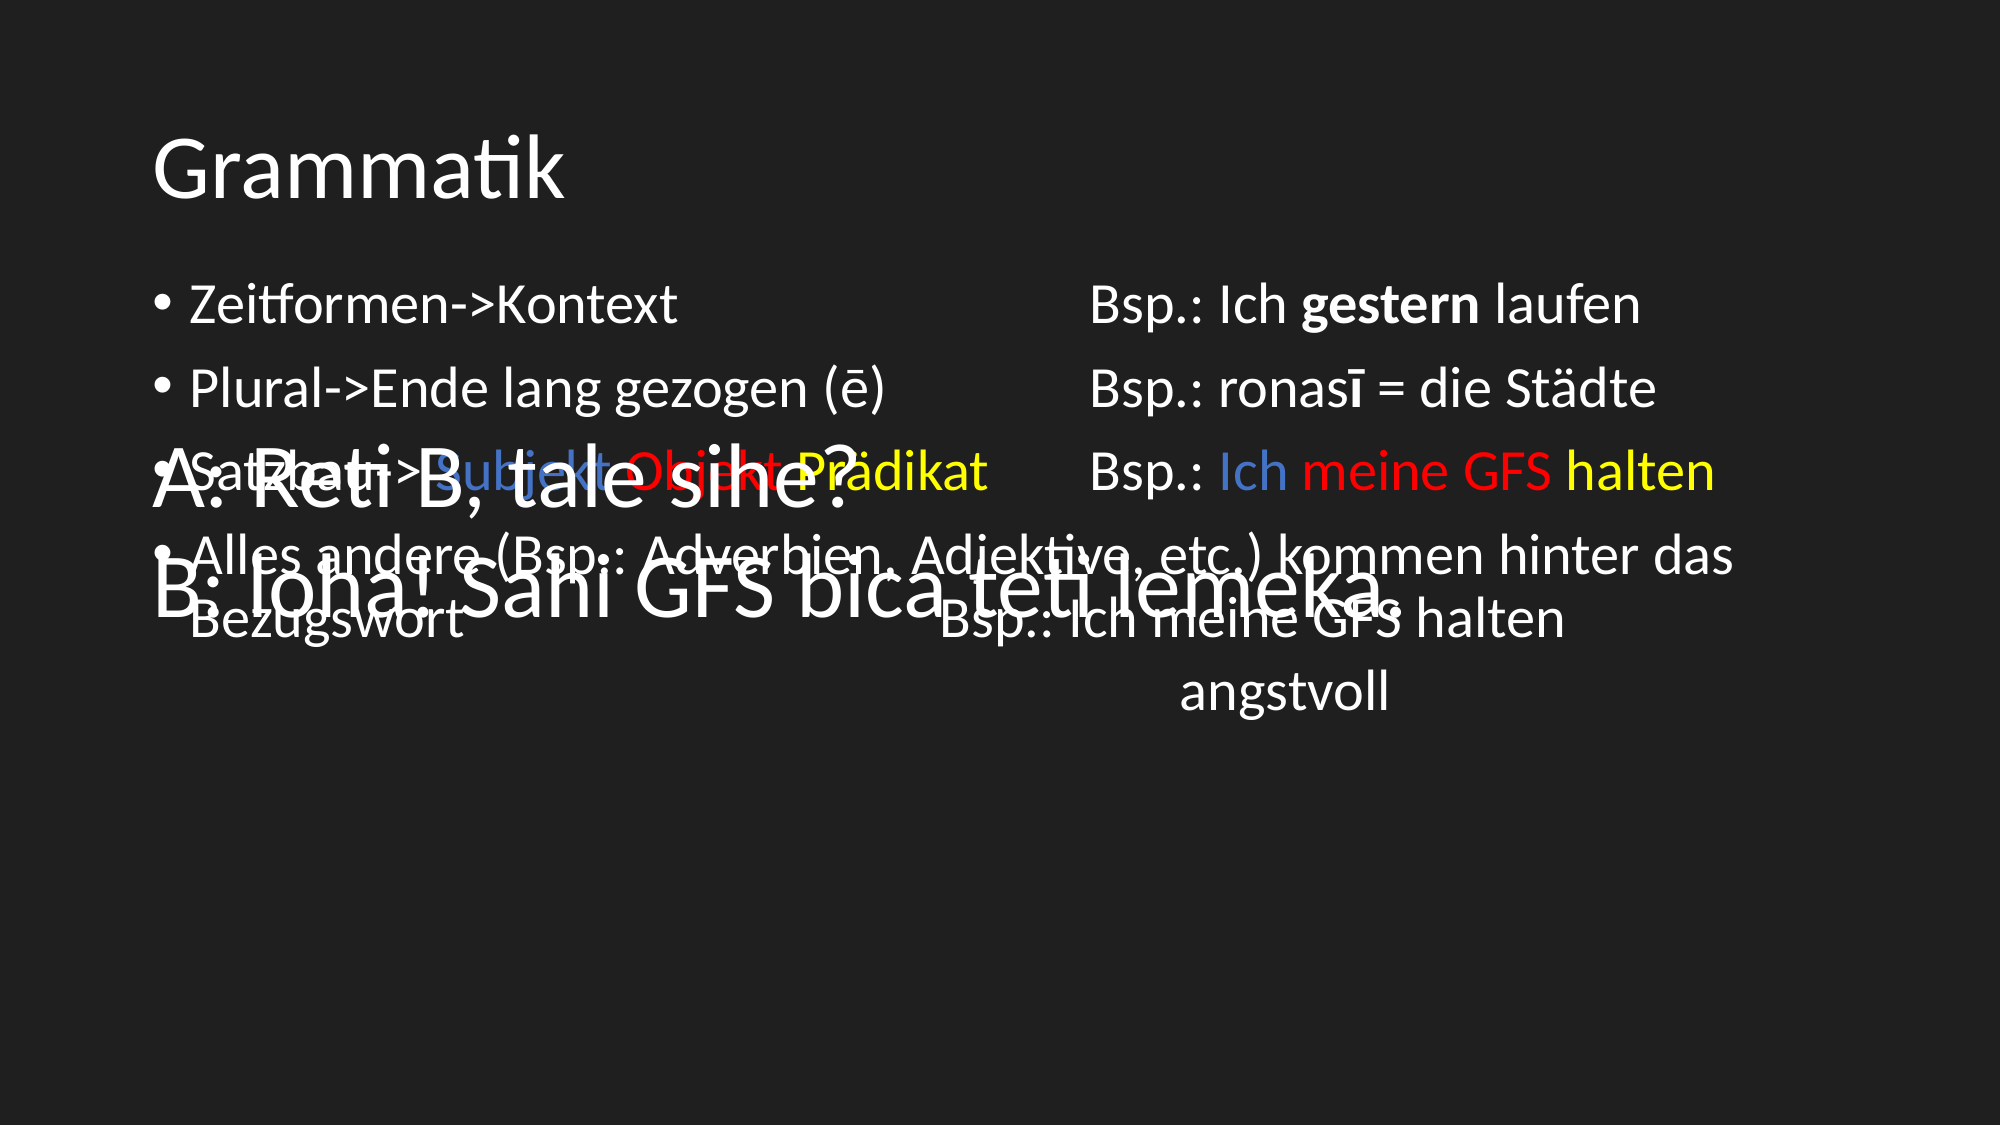

# Grammatik
Zeitformen->Kontext			Bsp.: Ich gestern laufen
Plural->Ende lang gezogen (ē)		Bsp.: ronasī = die Städte
Satzbau-> Subjekt Objekt Prädikat	Bsp.: Ich meine GFS halten
Alles andere (Bsp.: Adverbien, Adjektive, etc.) kommen hinter das Bezugswort 				Bsp.: Ich meine GFS halten
		               angstvoll

A: Reti B, tale sihe?
B: loha! Sahi GFS bica teti lemeka.